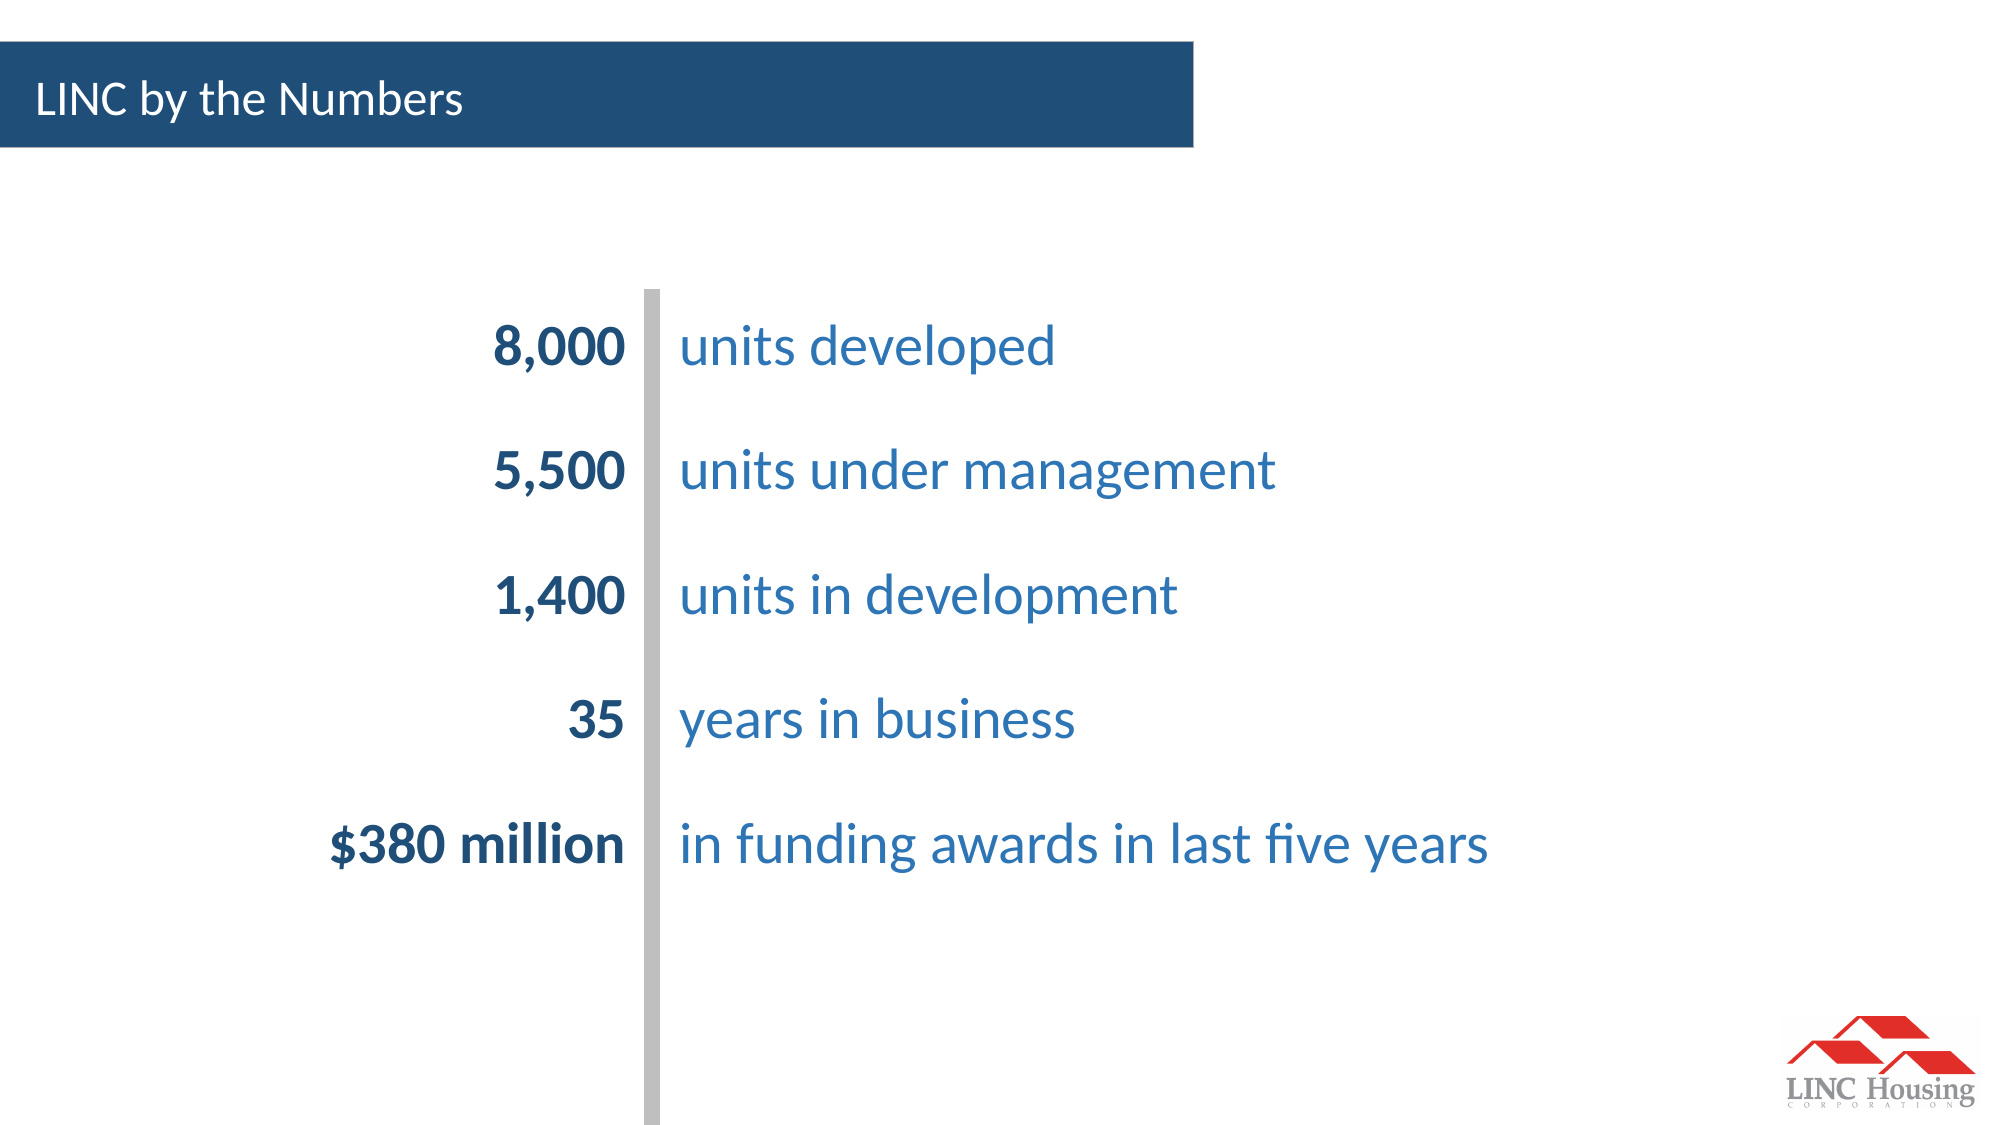

LINC by the Numbers
| 8,000 |  | units developed |
| --- | --- | --- |
| 5,500 |  | units under management |
| 1,400 |  | units in development |
| 35 |  | years in business |
| $380 million |  | in funding awards in last five years |